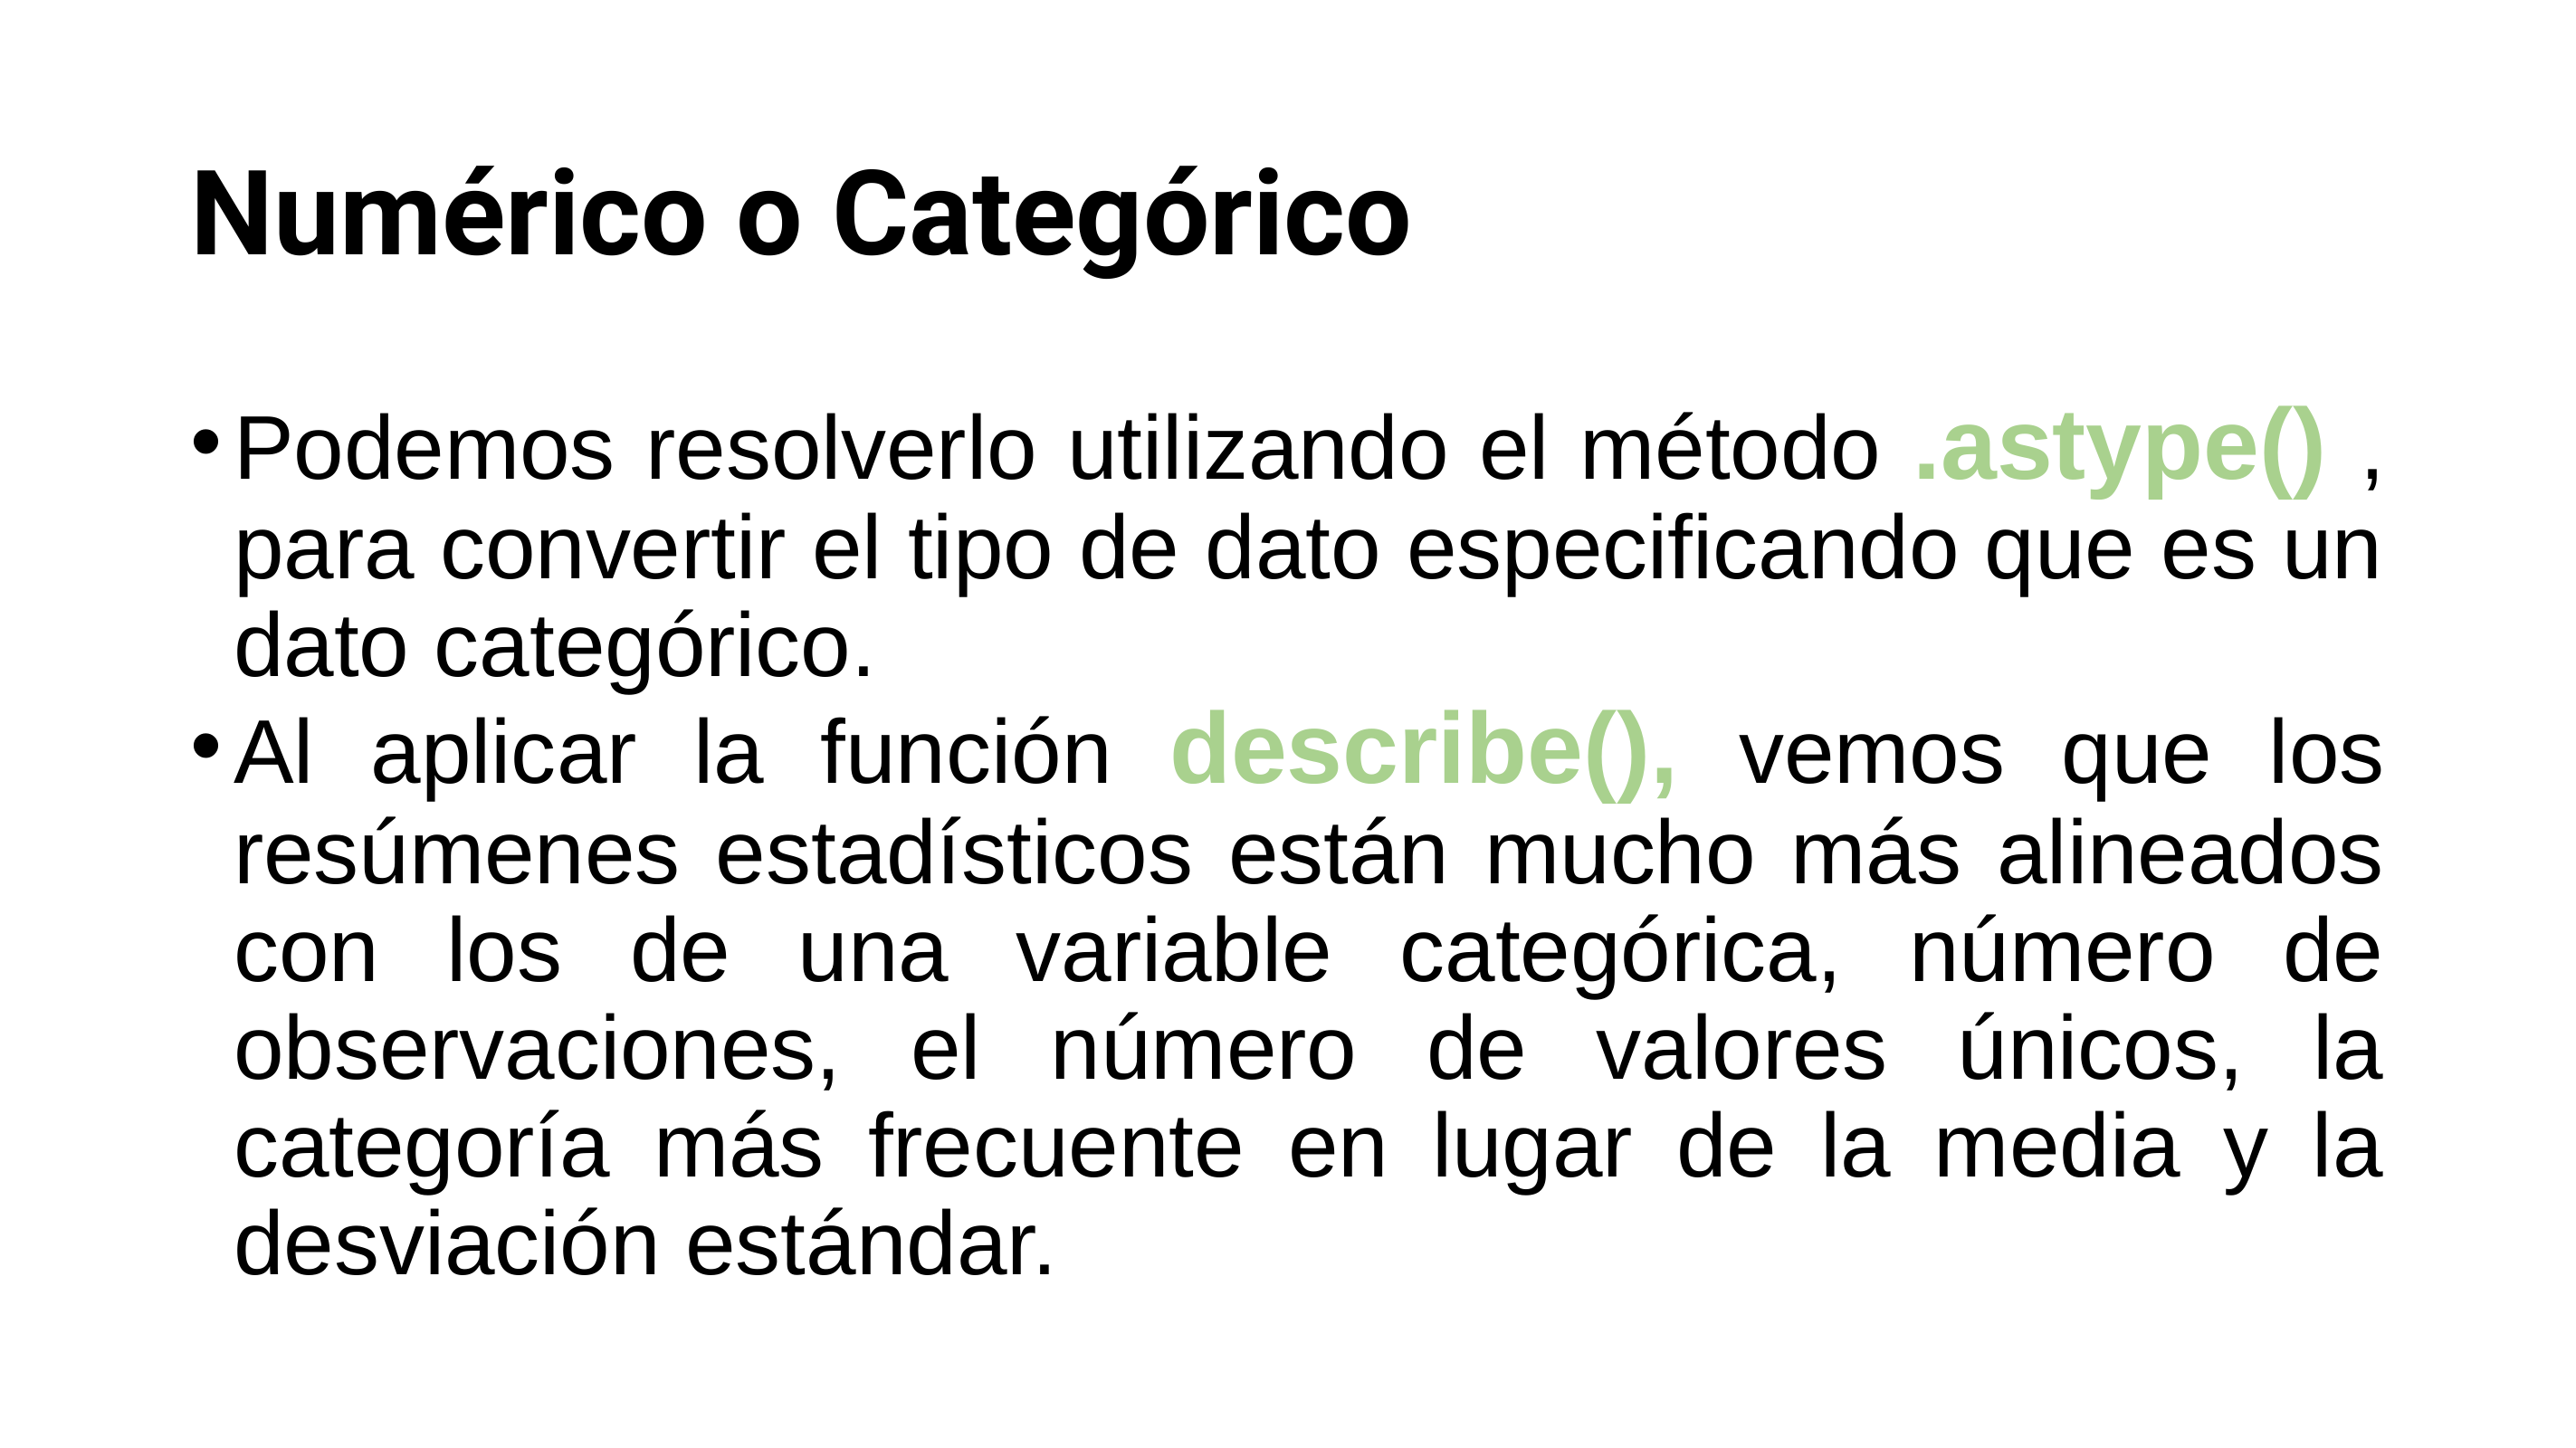

# Numérico o Categórico
Podemos resolverlo utilizando el método .astype() , para convertir el tipo de dato especificando que es un dato categórico.
Al aplicar la función describe(), vemos que los resúmenes estadísticos están mucho más alineados con los de una variable categórica, número de observaciones, el número de valores únicos, la categoría más frecuente en lugar de la media y la desviación estándar.